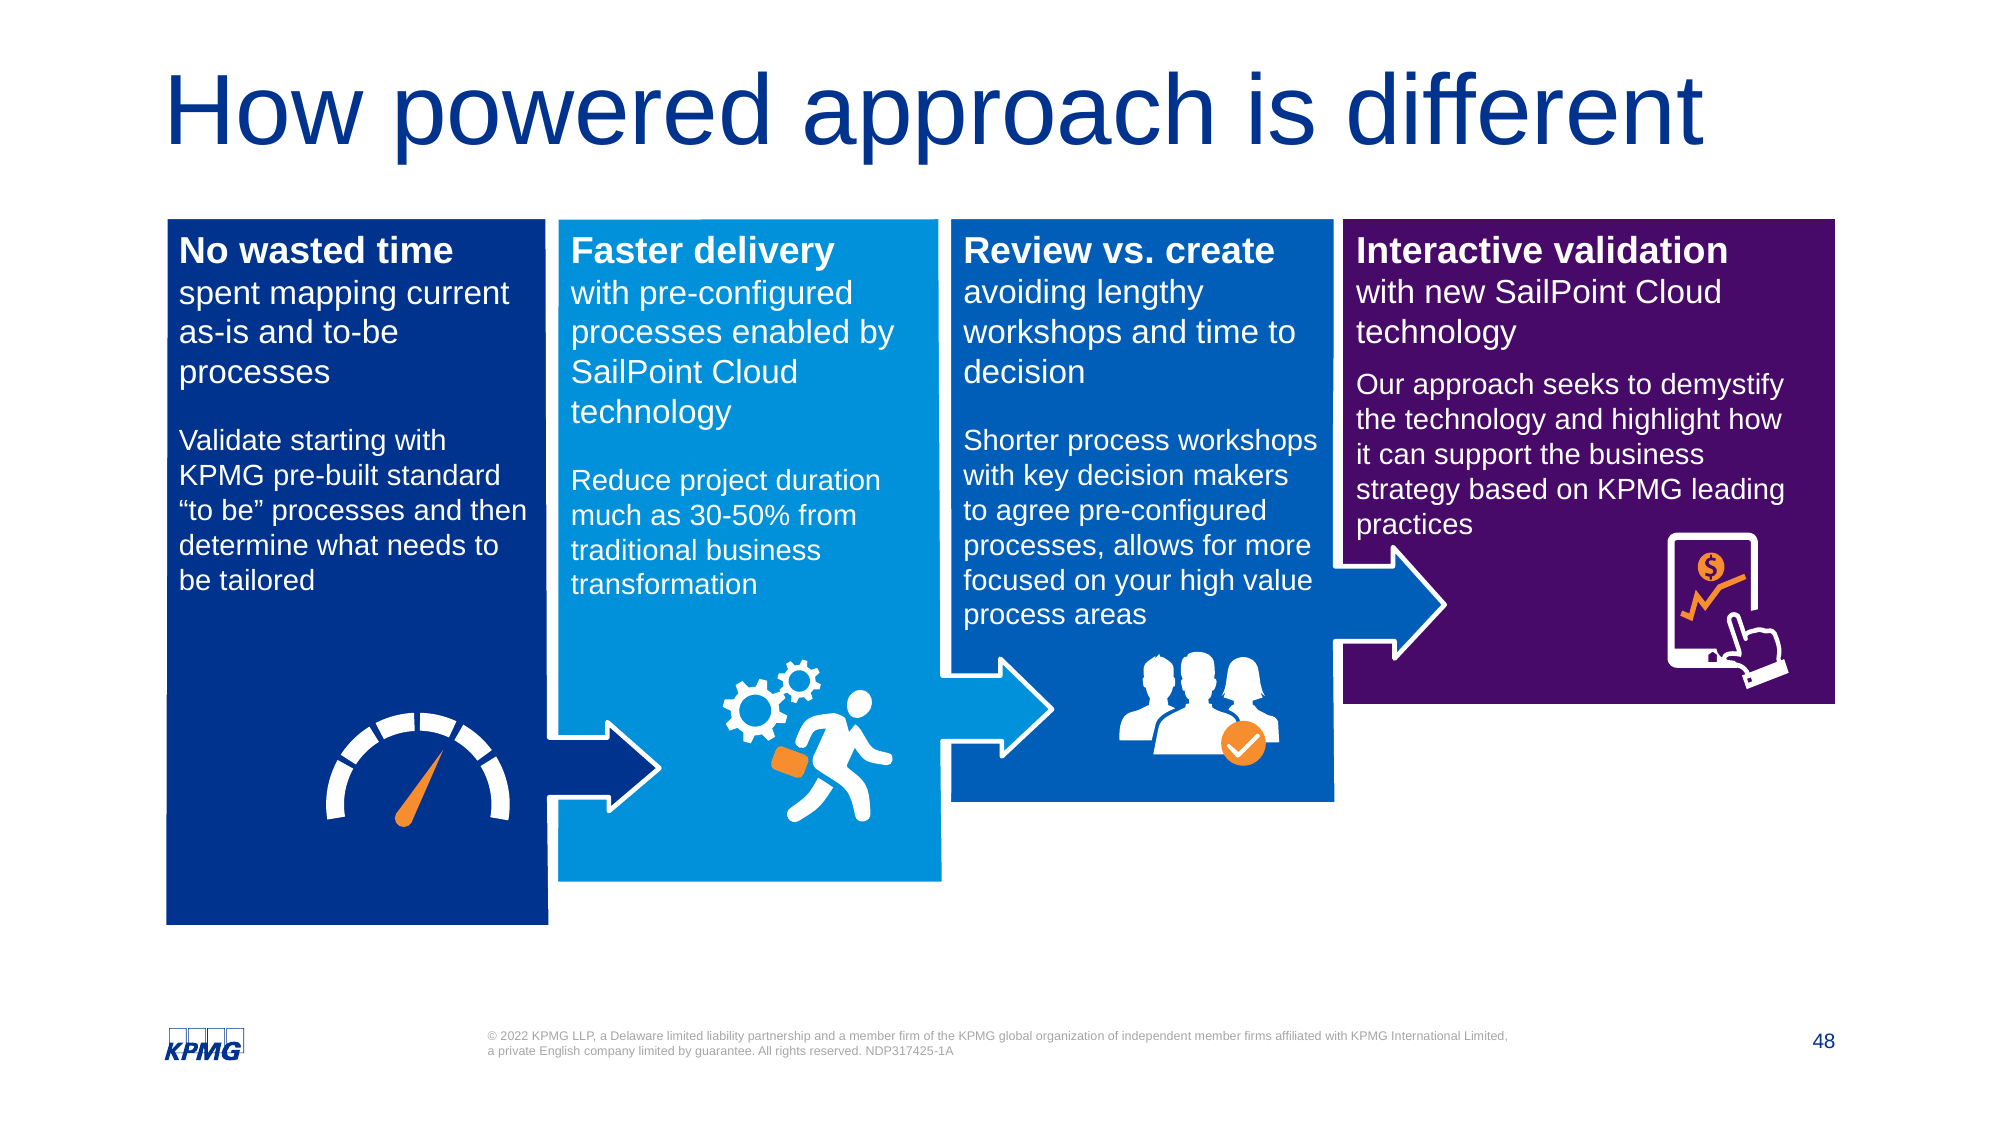

# How powered approach is different
No wasted time
spent mapping current as-is and to-be processes

Validate starting with
KPMG pre-built standard
“to be” processes and then determine what needs to
be tailored
Faster delivery
with pre-configured
processes enabled by
SailPoint Cloud technology

Reduce project duration
much as 30-50% from traditional business transformation
Review vs. create avoiding lengthy workshops and time to decision

Shorter process workshops with key decision makers
to agree pre-configured processes, allows for more focused on your high value process areas
Interactive validation
with new SailPoint Cloud technology

Our approach seeks to demystify the technology and highlight how it can support the business strategy based on KPMG leading practices